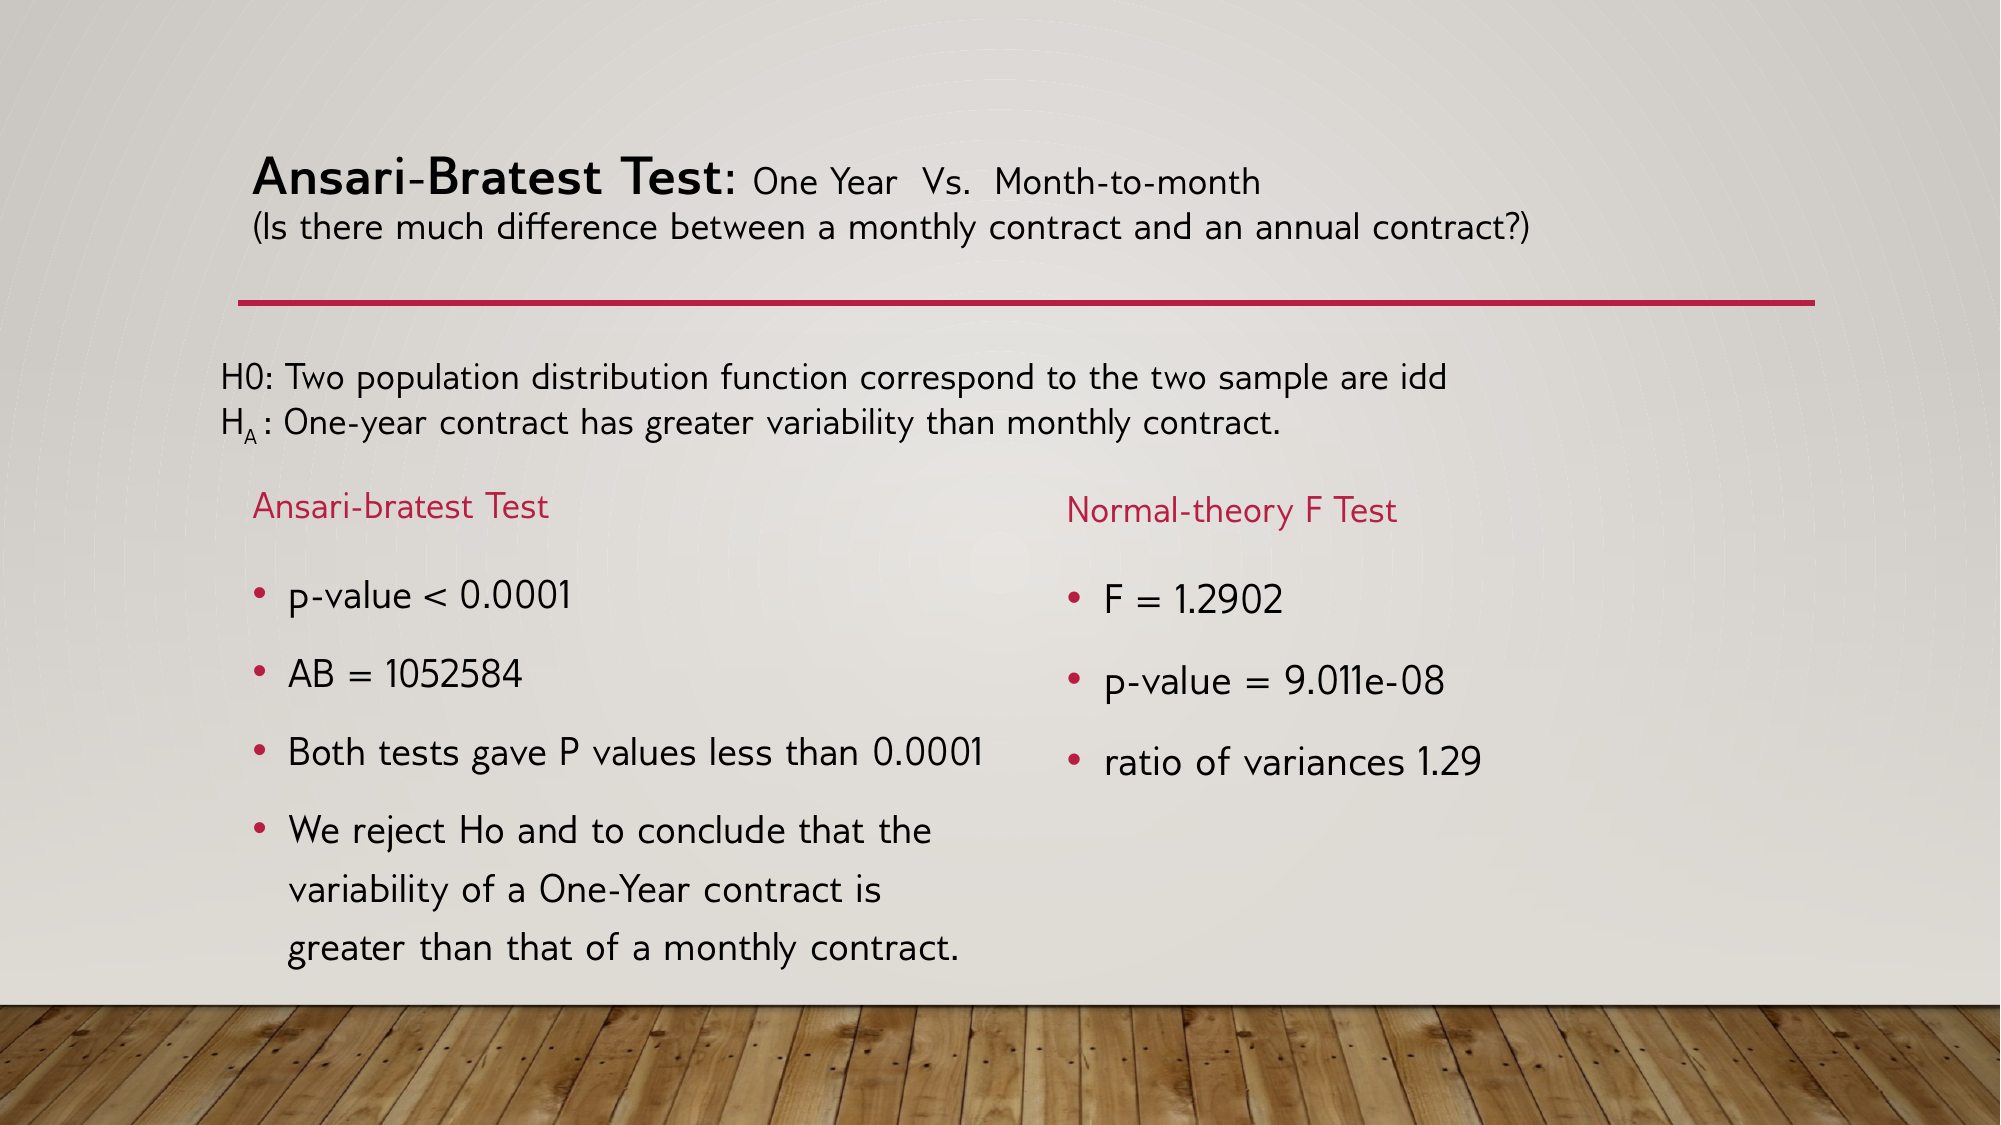

# Ansari-Bratest Test: One Year  Vs.  Month-to-month (Is there much difference between a monthly contract and an annual contract?)
H0: Two population distribution function correspond to the two sample are idd
HA : One-year contract has greater variability than monthly contract.

Ansari-bratest Test
Normal-theory F Test
p-value < 0.0001
AB = 1052584
Both tests gave P values less than 0.0001
We reject Ho and to conclude that the variability of a One-Year contract is greater than that of a monthly contract.

F = 1.2902
p-value = 9.011e-08
ratio of variances 1.29